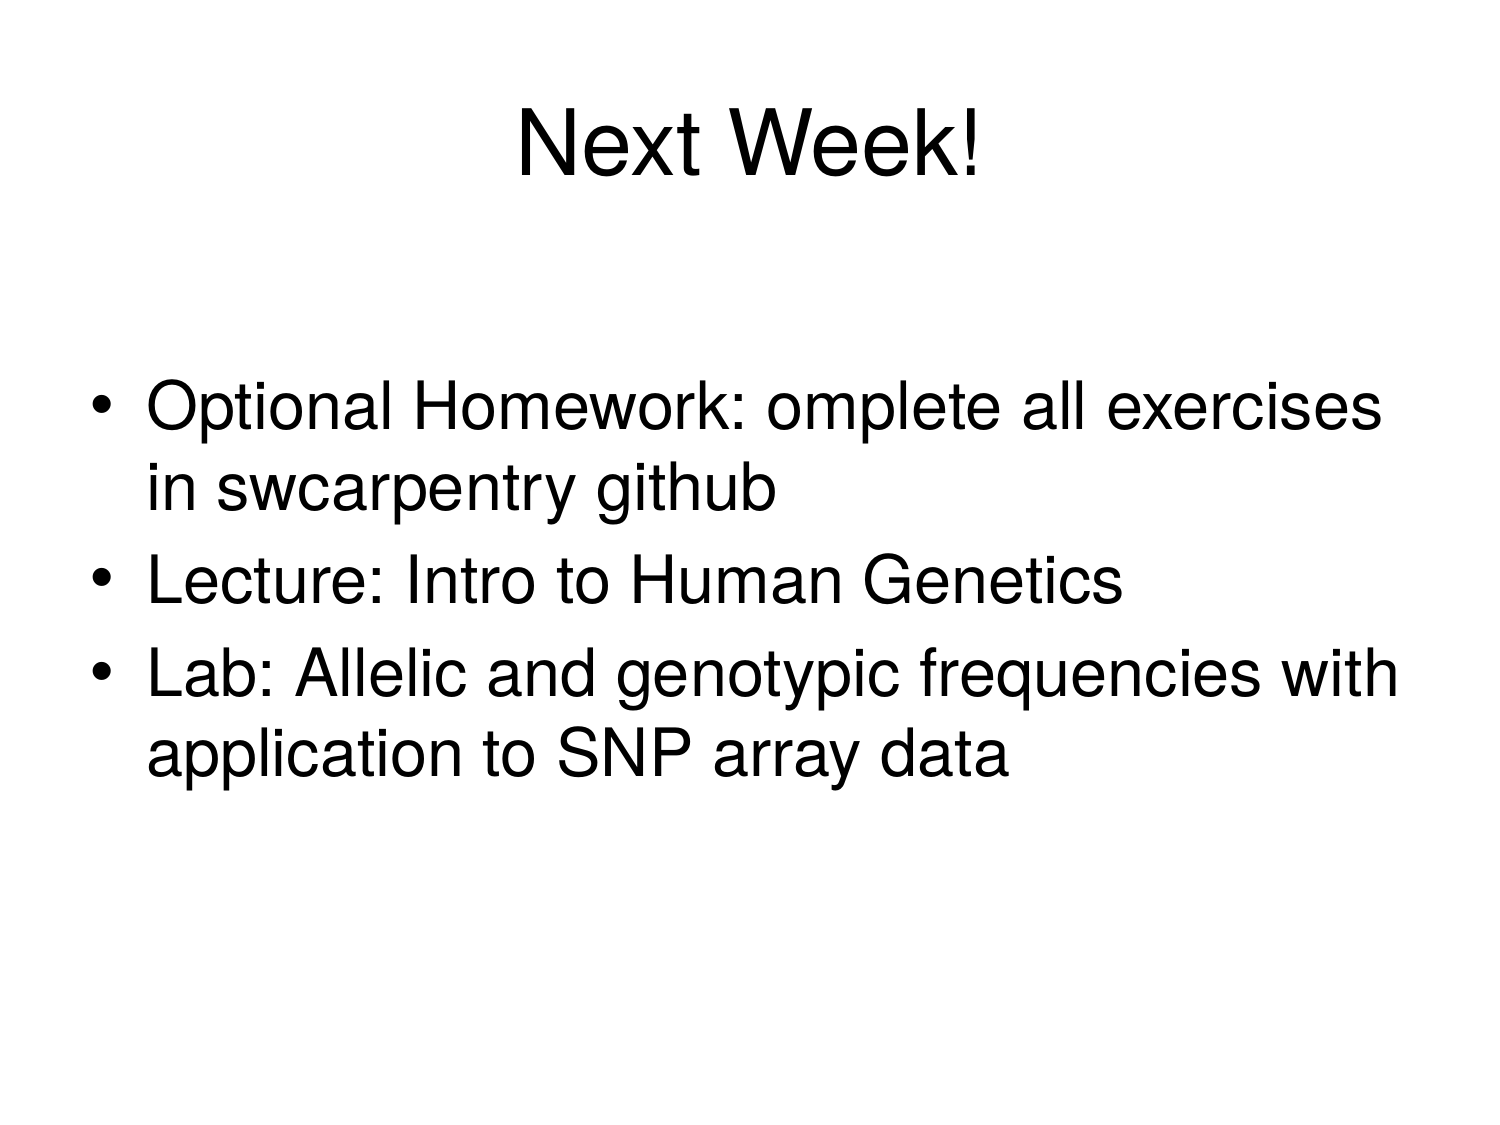

# Next Week!

Optional Homework: omplete all exercises in swcarpentry github
Lecture: Intro to Human Genetics
Lab: Allelic and genotypic frequencies with application to SNP array data